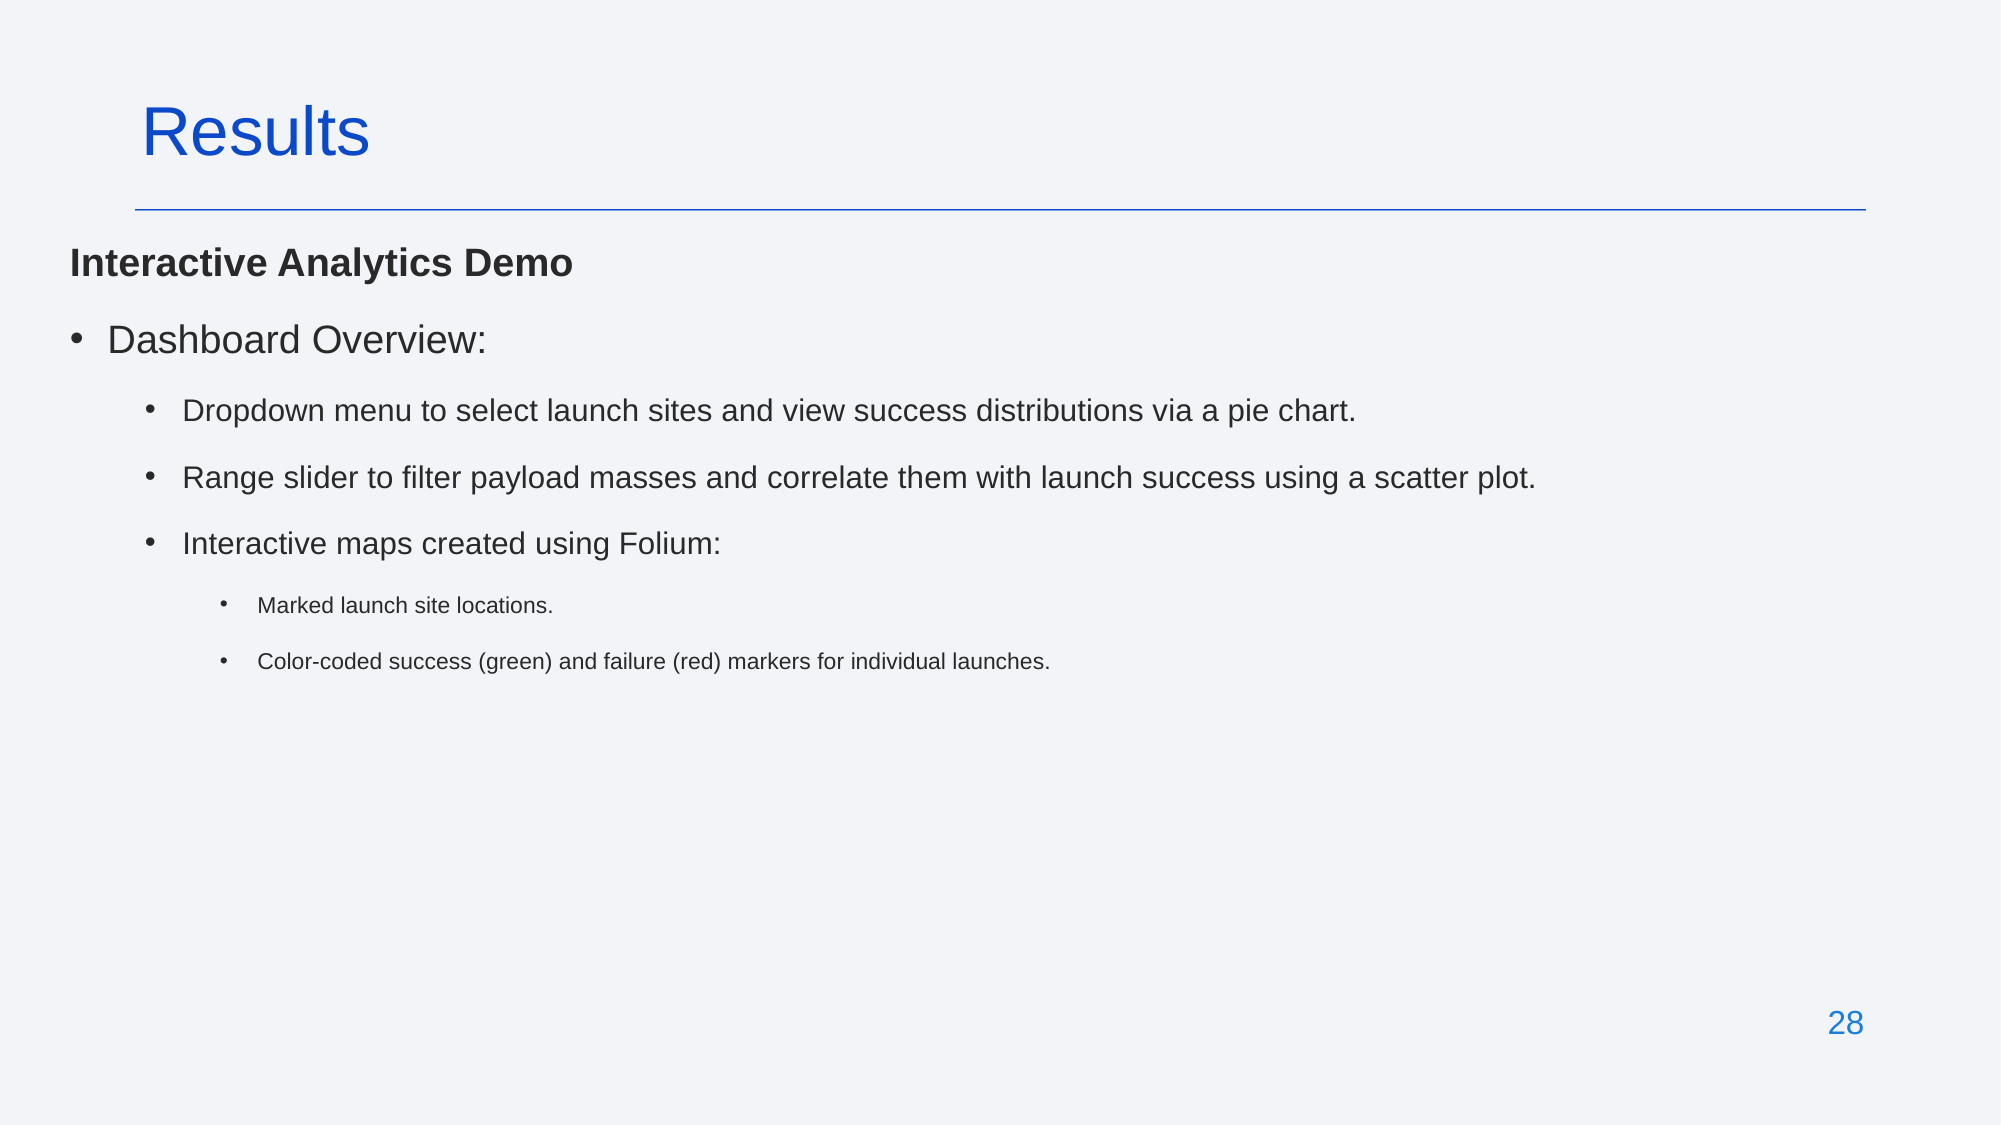

Results
Interactive Analytics Demo
Dashboard Overview:
Dropdown menu to select launch sites and view success distributions via a pie chart.
Range slider to filter payload masses and correlate them with launch success using a scatter plot.
Interactive maps created using Folium:
Marked launch site locations.
Color-coded success (green) and failure (red) markers for individual launches.
28